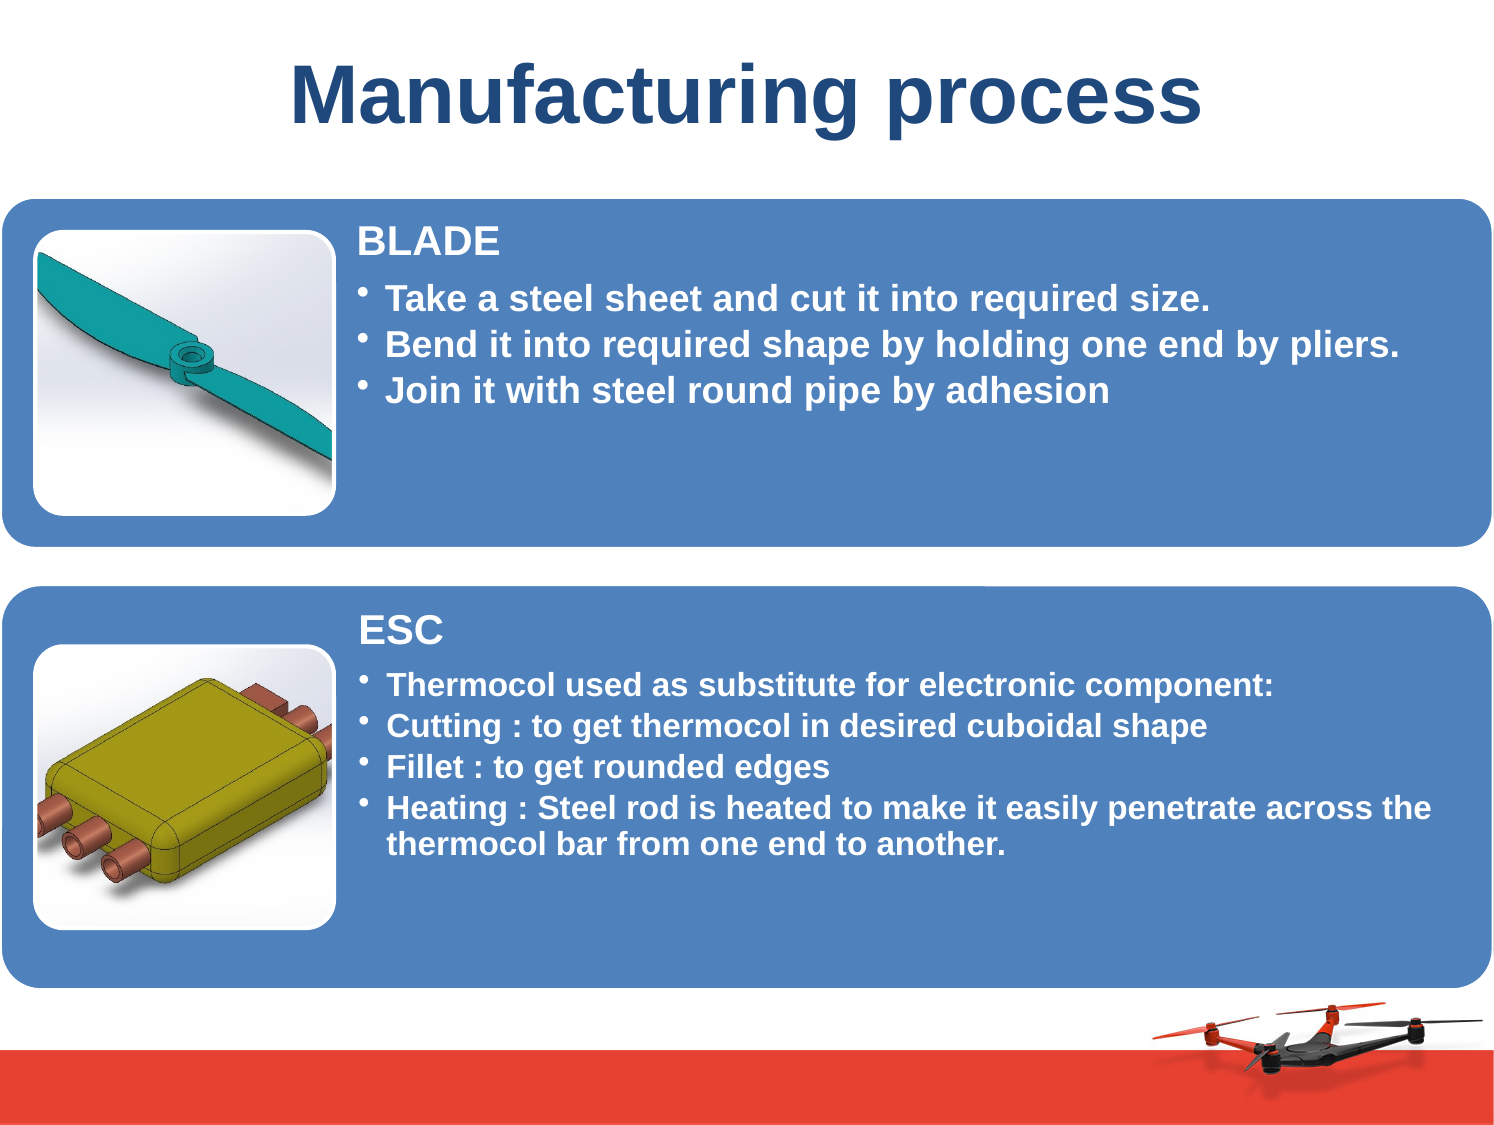

# Manufacturing process
BLADE
Take a steel sheet and cut it into required size.​
Bend it into required shape by holding one end by pliers.
Join it with steel round pipe by adhesion
ESC​
Thermocol used as substitute for electronic component: ​
Cutting : to get thermocol in desired cuboidal shape ​
Fillet : to get rounded edges​
Heating : Steel rod is heated to make it easily penetrate across the thermocol bar from one end to another​.